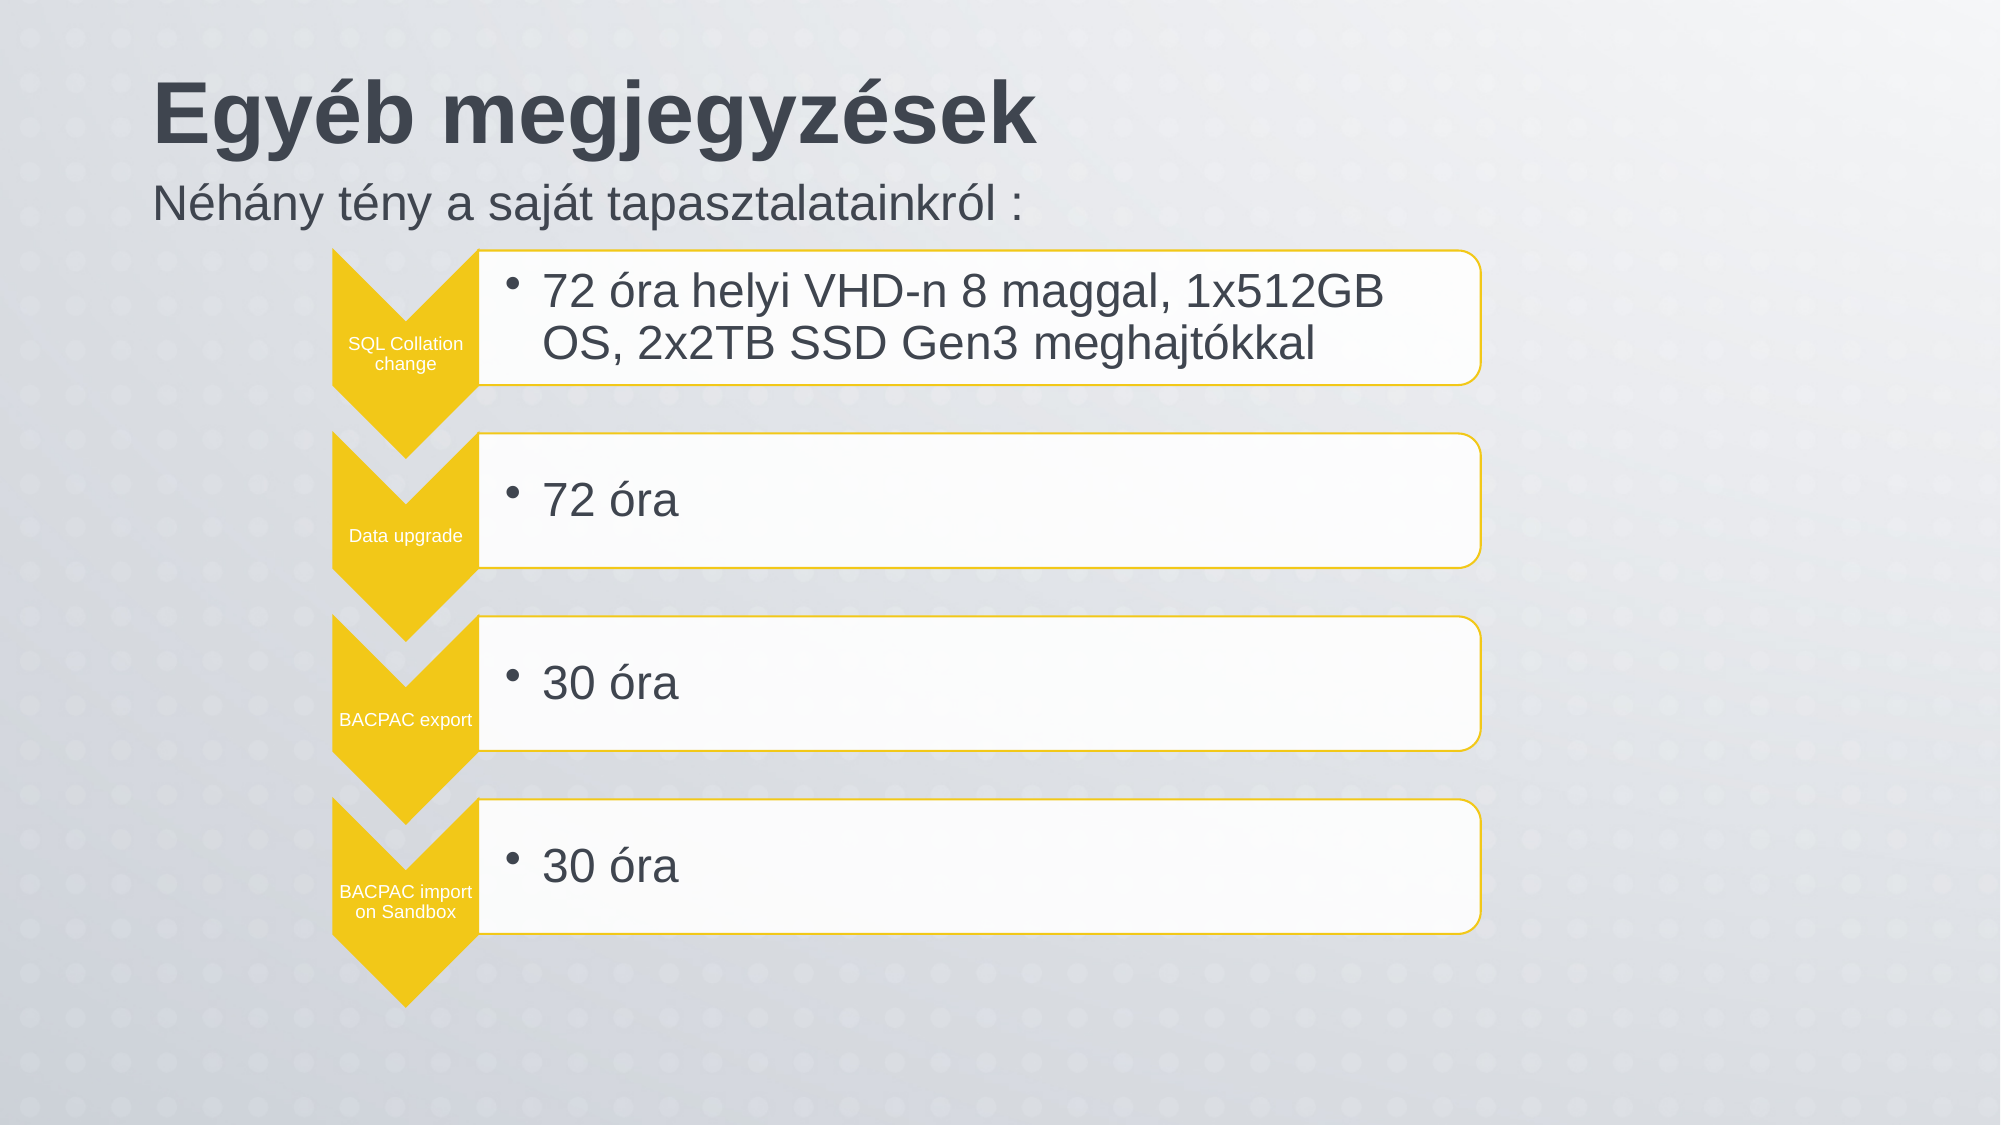

# Egyéb megjegyzések
Néhány tény a saját tapasztalatainkról :
SQL Collation change
72 óra helyi VHD-n 8 maggal, 1x512GB OS, 2x2TB SSD Gen3 meghajtókkal
Data upgrade
72 óra
BACPAC export
30 óra
BACPAC import on Sandbox
30 óra